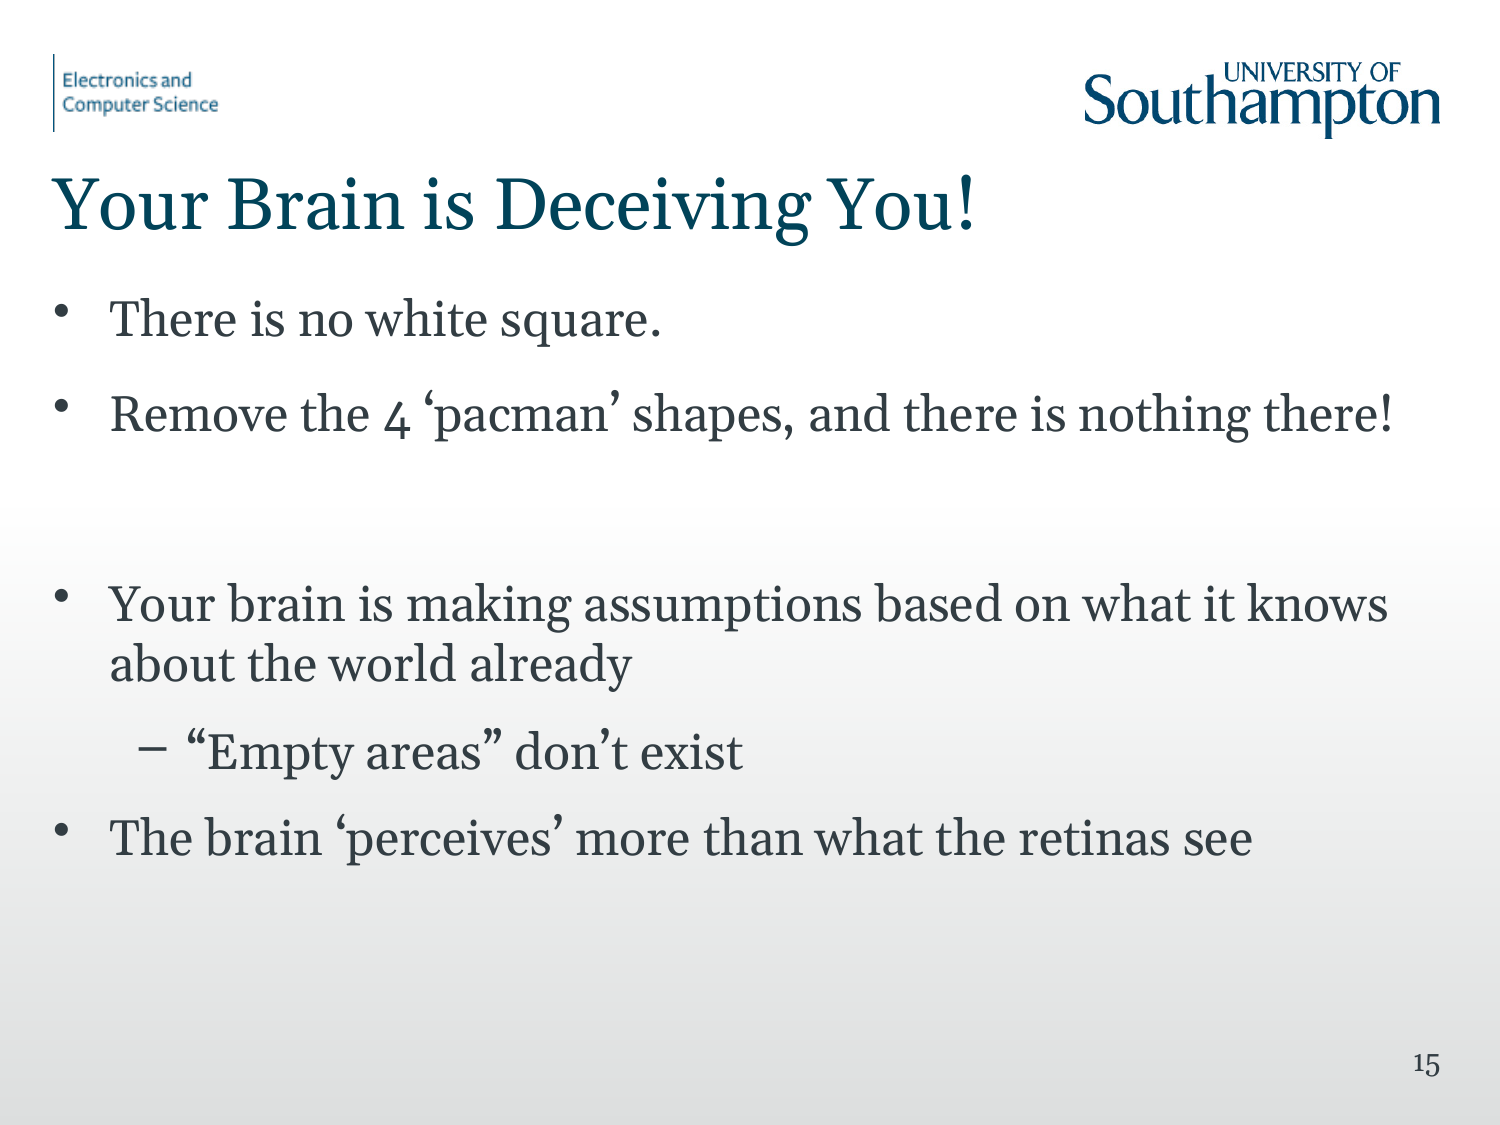

# Your Brain is Deceiving You!
There is no white square.
Remove the 4 ‘pacman’ shapes, and there is nothing there!

Your brain is making assumptions based on what it knows about the world already
“Empty areas” don’t exist
The brain ‘perceives’ more than what the retinas see
15